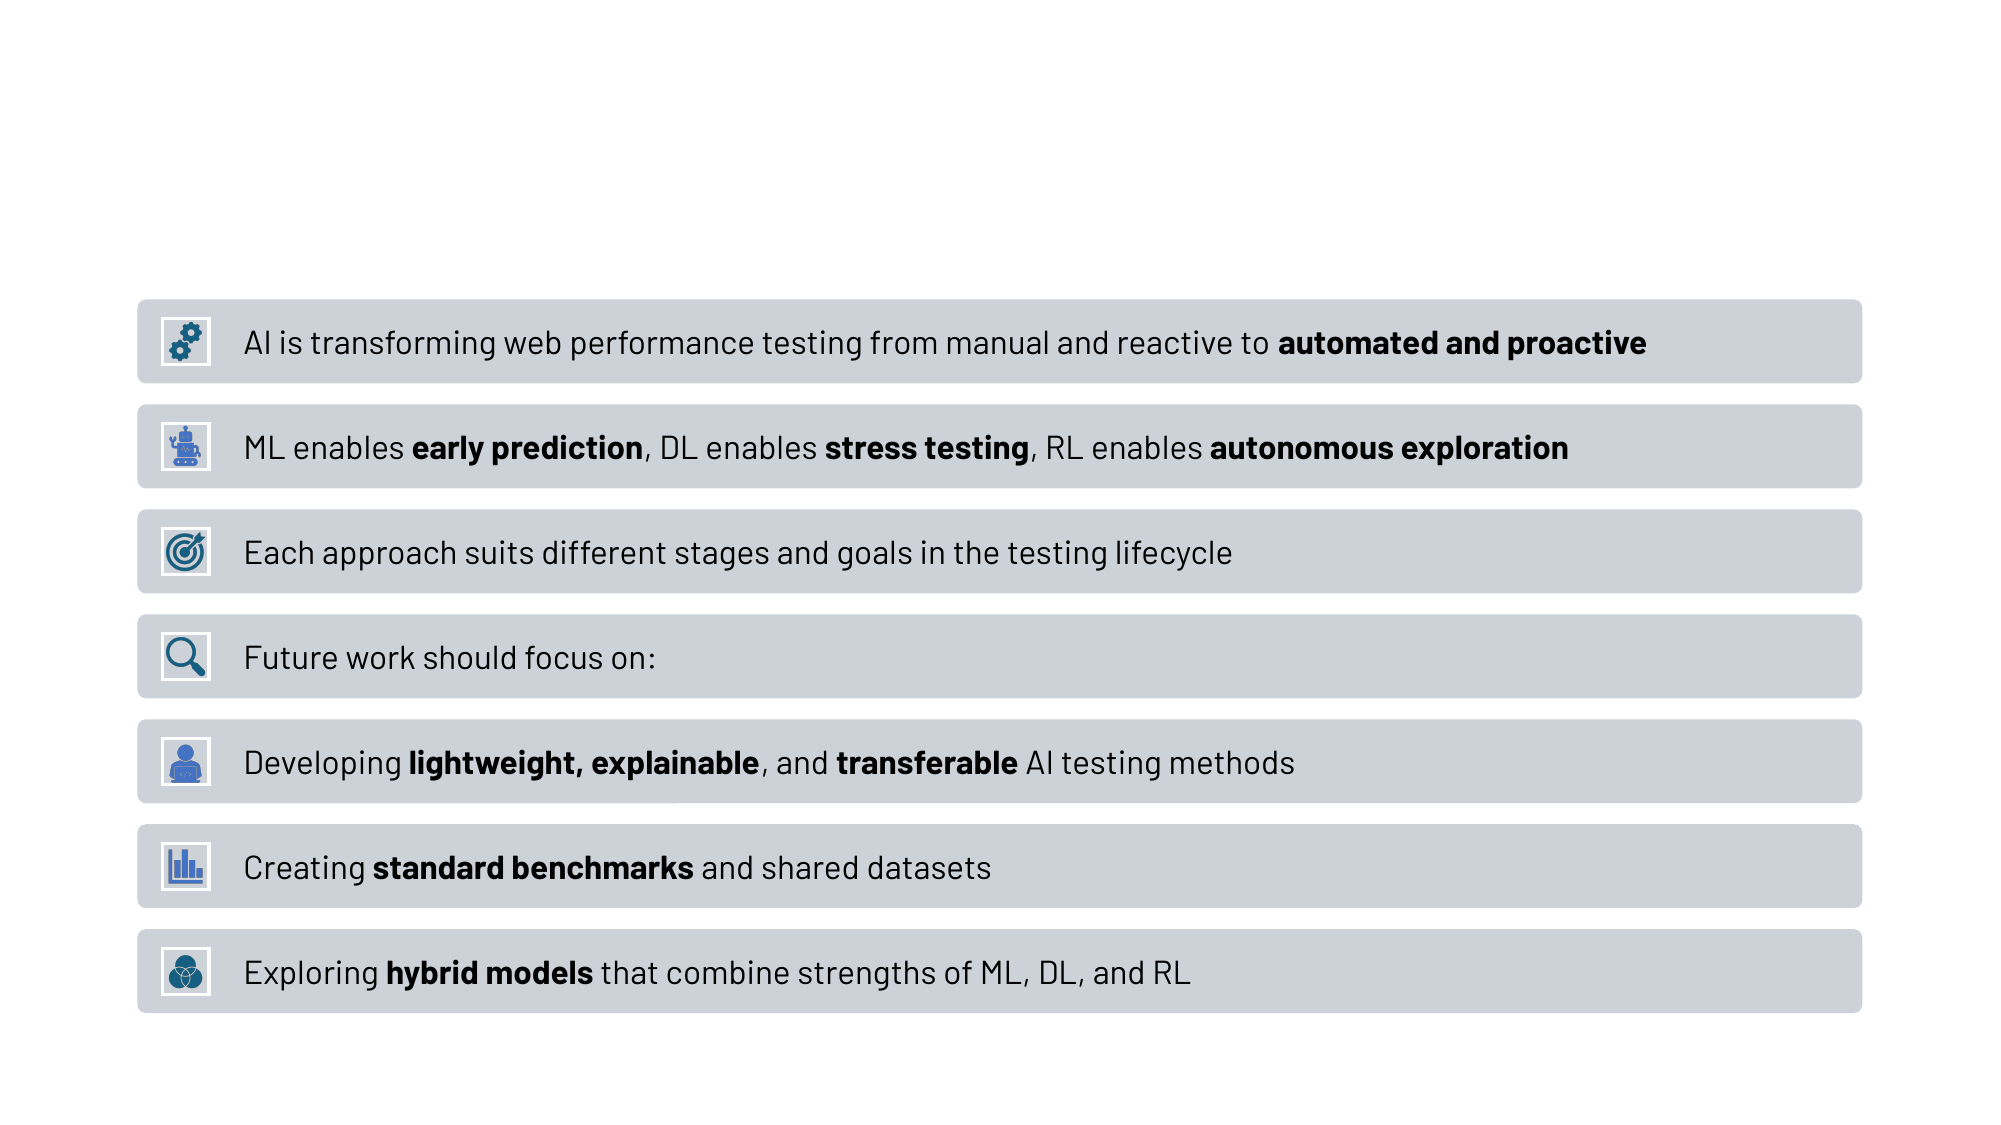

AI is transforming web performance testing from manual and reactive to automated and proactive
ML enables early prediction, DL enables stress testing, RL enables autonomous exploration
Each approach suits different stages and goals in the testing lifecycle
Future work should focus on:
Developing lightweight, explainable, and transferable AI testing methods
Creating standard benchmarks and shared datasets
Exploring hybrid models that combine strengths of ML, DL, and RL